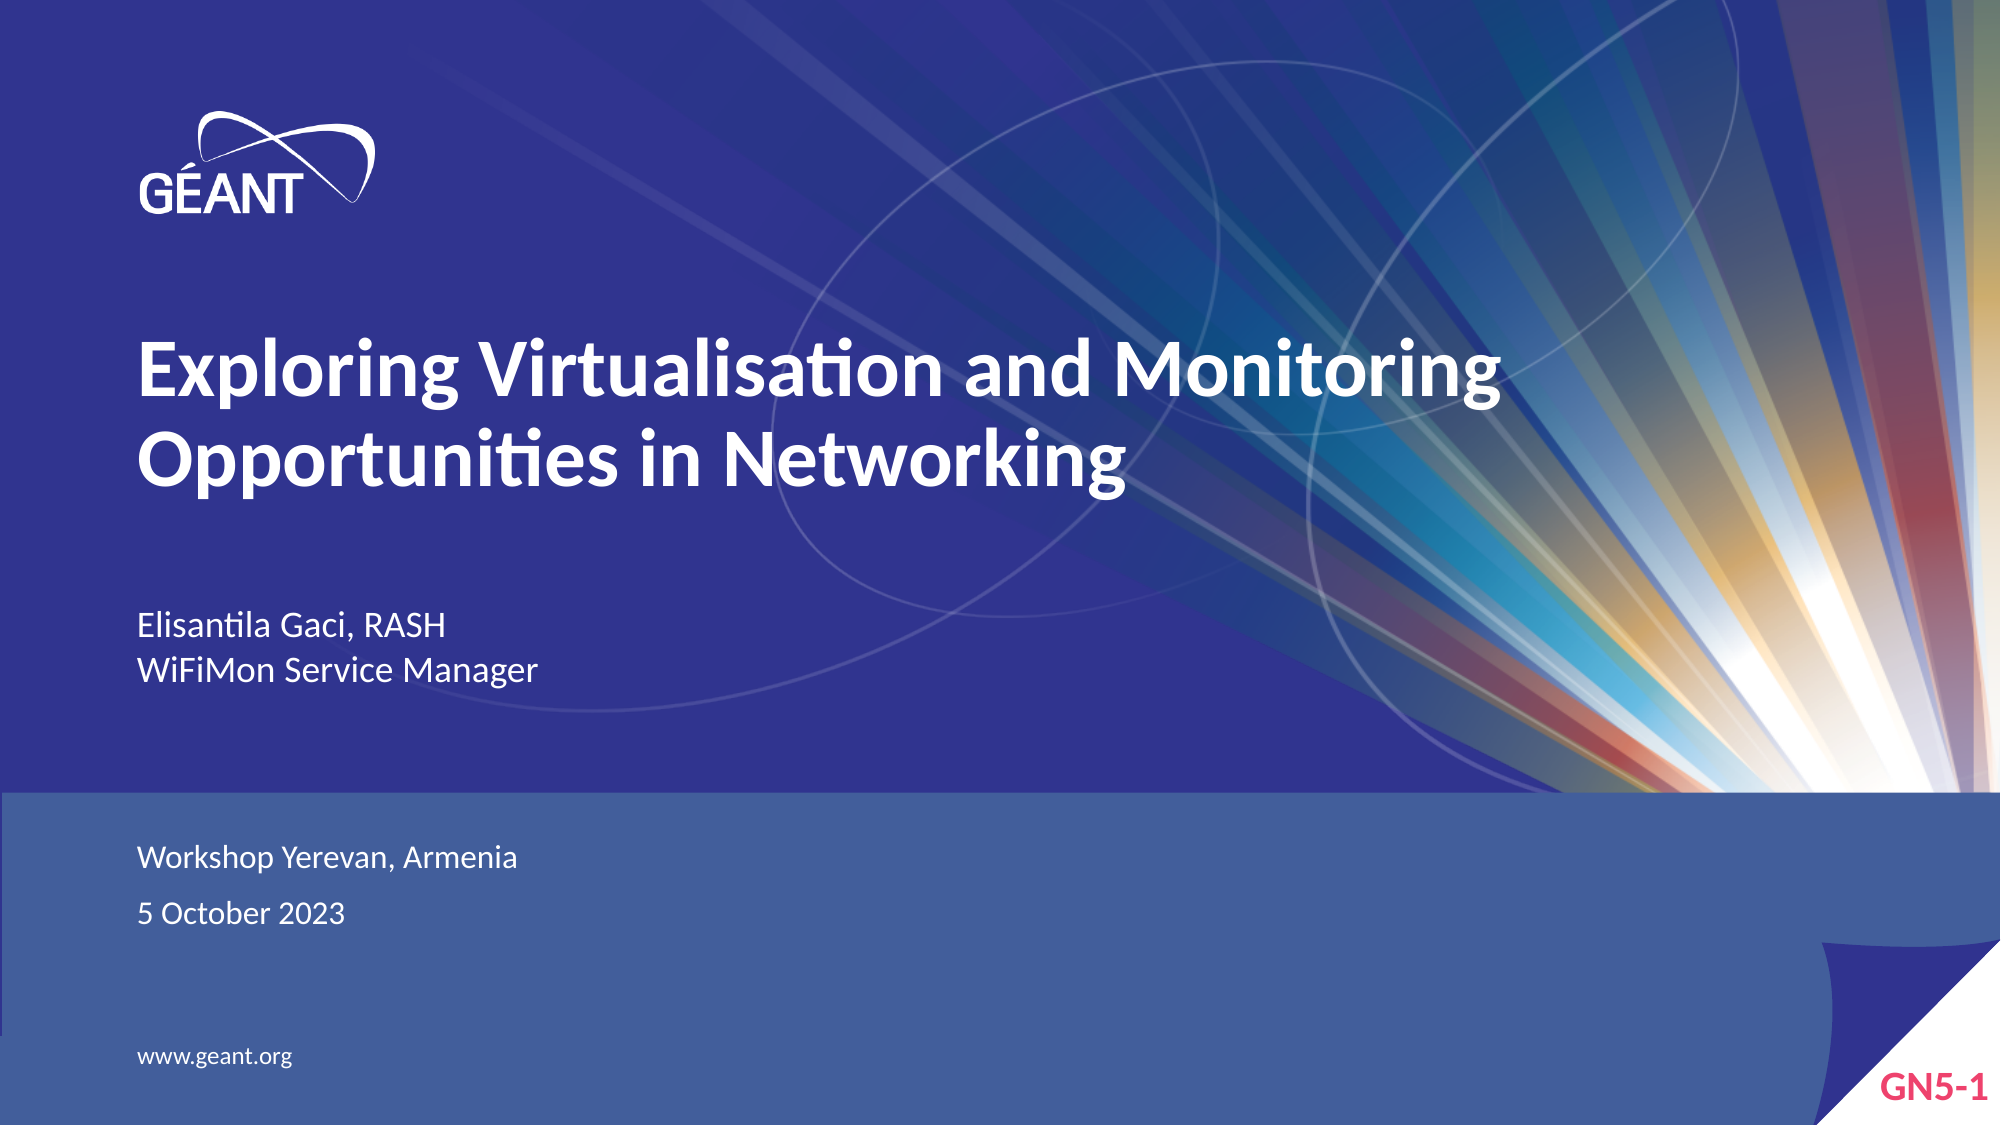

# Exploring Virtualisation and Monitoring Opportunities in Networking

Elisantila Gaci, RASH
WiFiMon Service Manager

Workshop Yerevan, Armenia
5 October 2023
www.geant.org